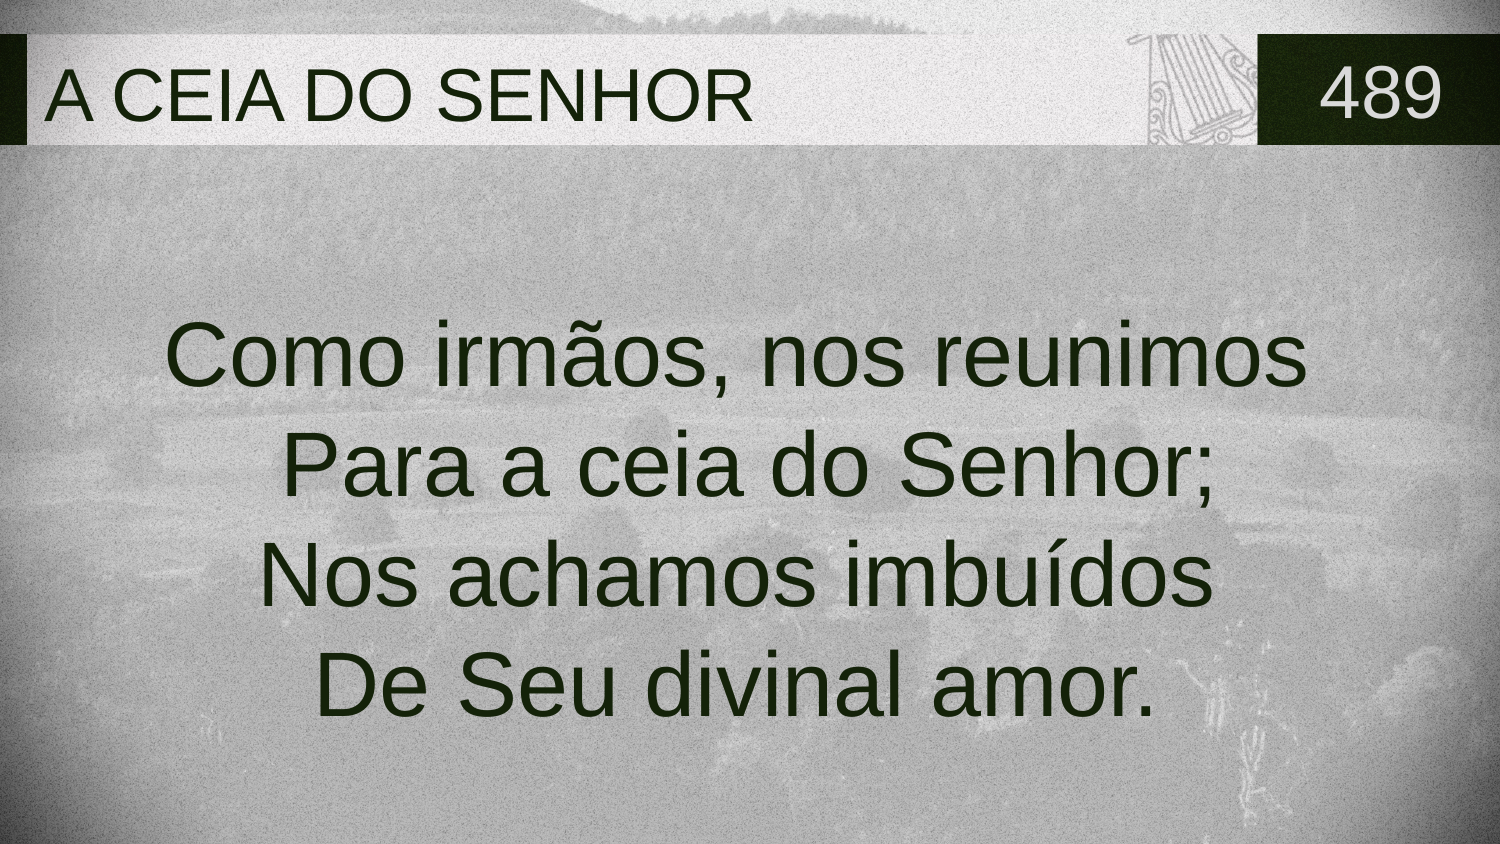

# A CEIA DO SENHOR
489
Como irmãos, nos reunimos
Para a ceia do Senhor;
Nos achamos imbuídos
De Seu divinal amor.